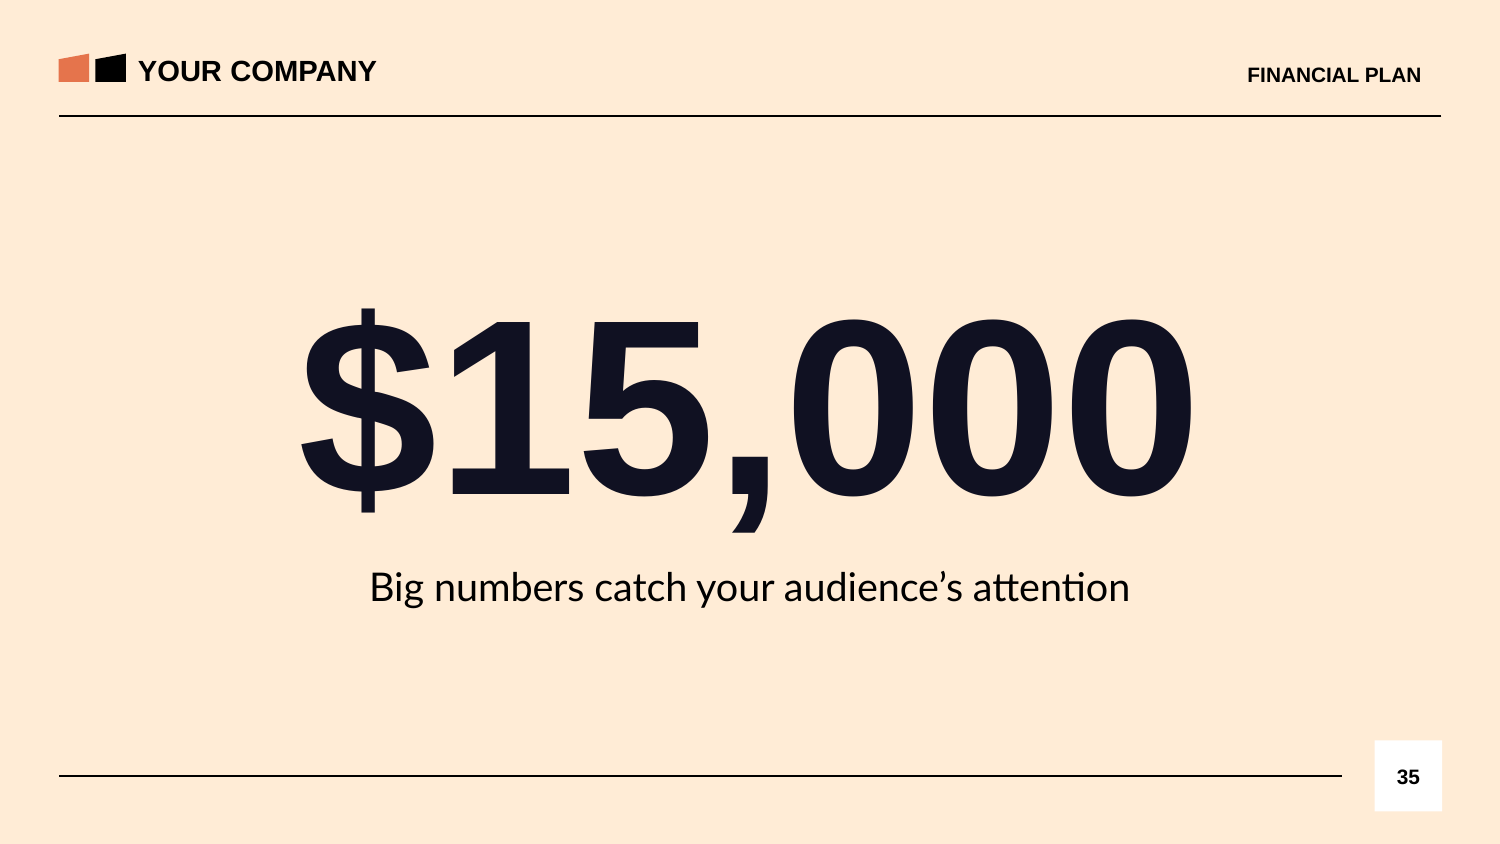

YOUR COMPANY
FINANCIAL PLAN

# $15,000
Big numbers catch your audience’s attention
35